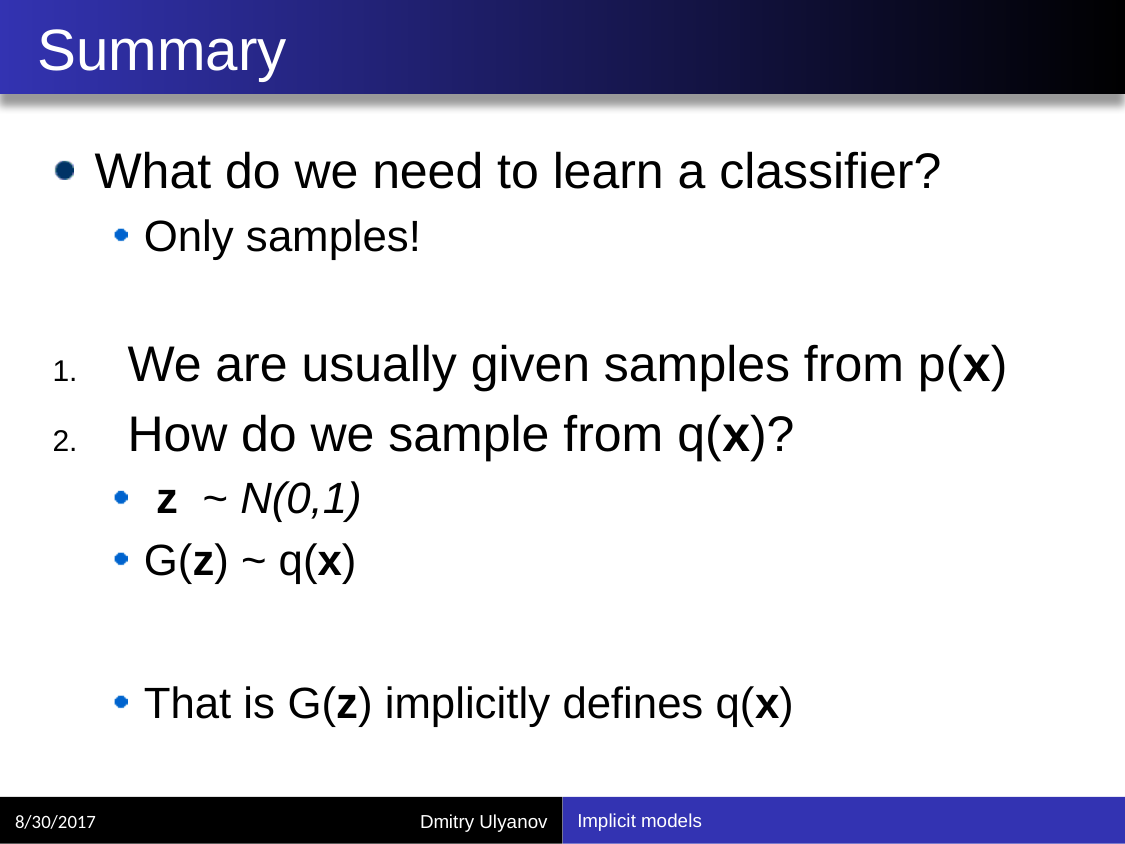

# Summary
What do we need to learn a classifier?
Only samples!

We are usually given samples from p(x)
How do we sample from q(x)?
 z  ~ N(0,1)
G(z) ~ q(x)

That is G(z) implicitly defines q(x)
Implicit models
8/30/2017